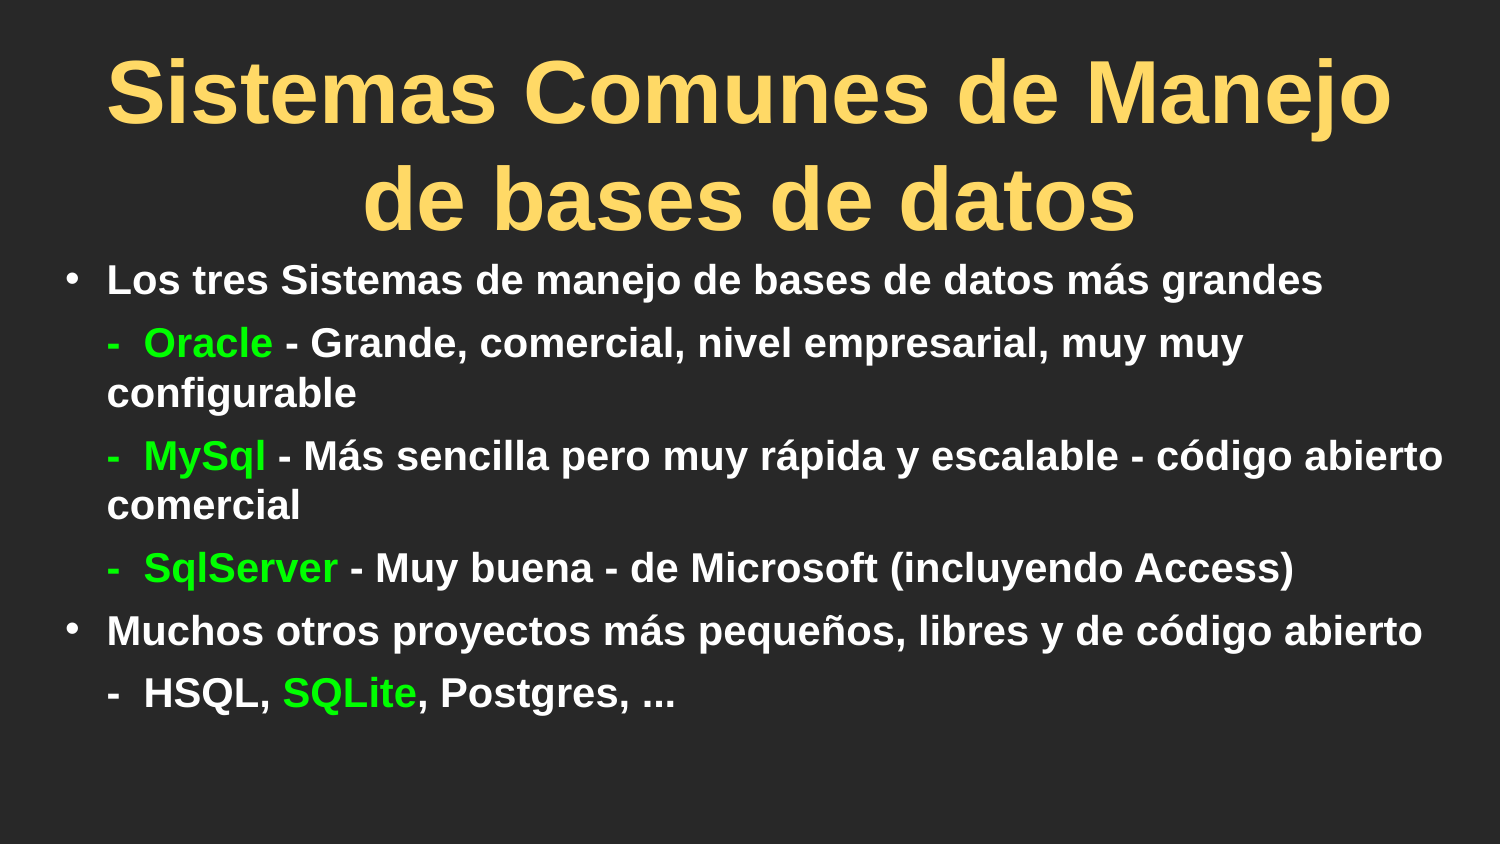

# Sistemas Comunes de Manejo de bases de datos
Los tres Sistemas de manejo de bases de datos más grandes
-  Oracle - Grande, comercial, nivel empresarial, muy muy configurable
-  MySql - Más sencilla pero muy rápida y escalable - código abierto comercial
-  SqlServer - Muy buena - de Microsoft (incluyendo Access)
Muchos otros proyectos más pequeños, libres y de código abierto
-  HSQL, SQLite, Postgres, ...